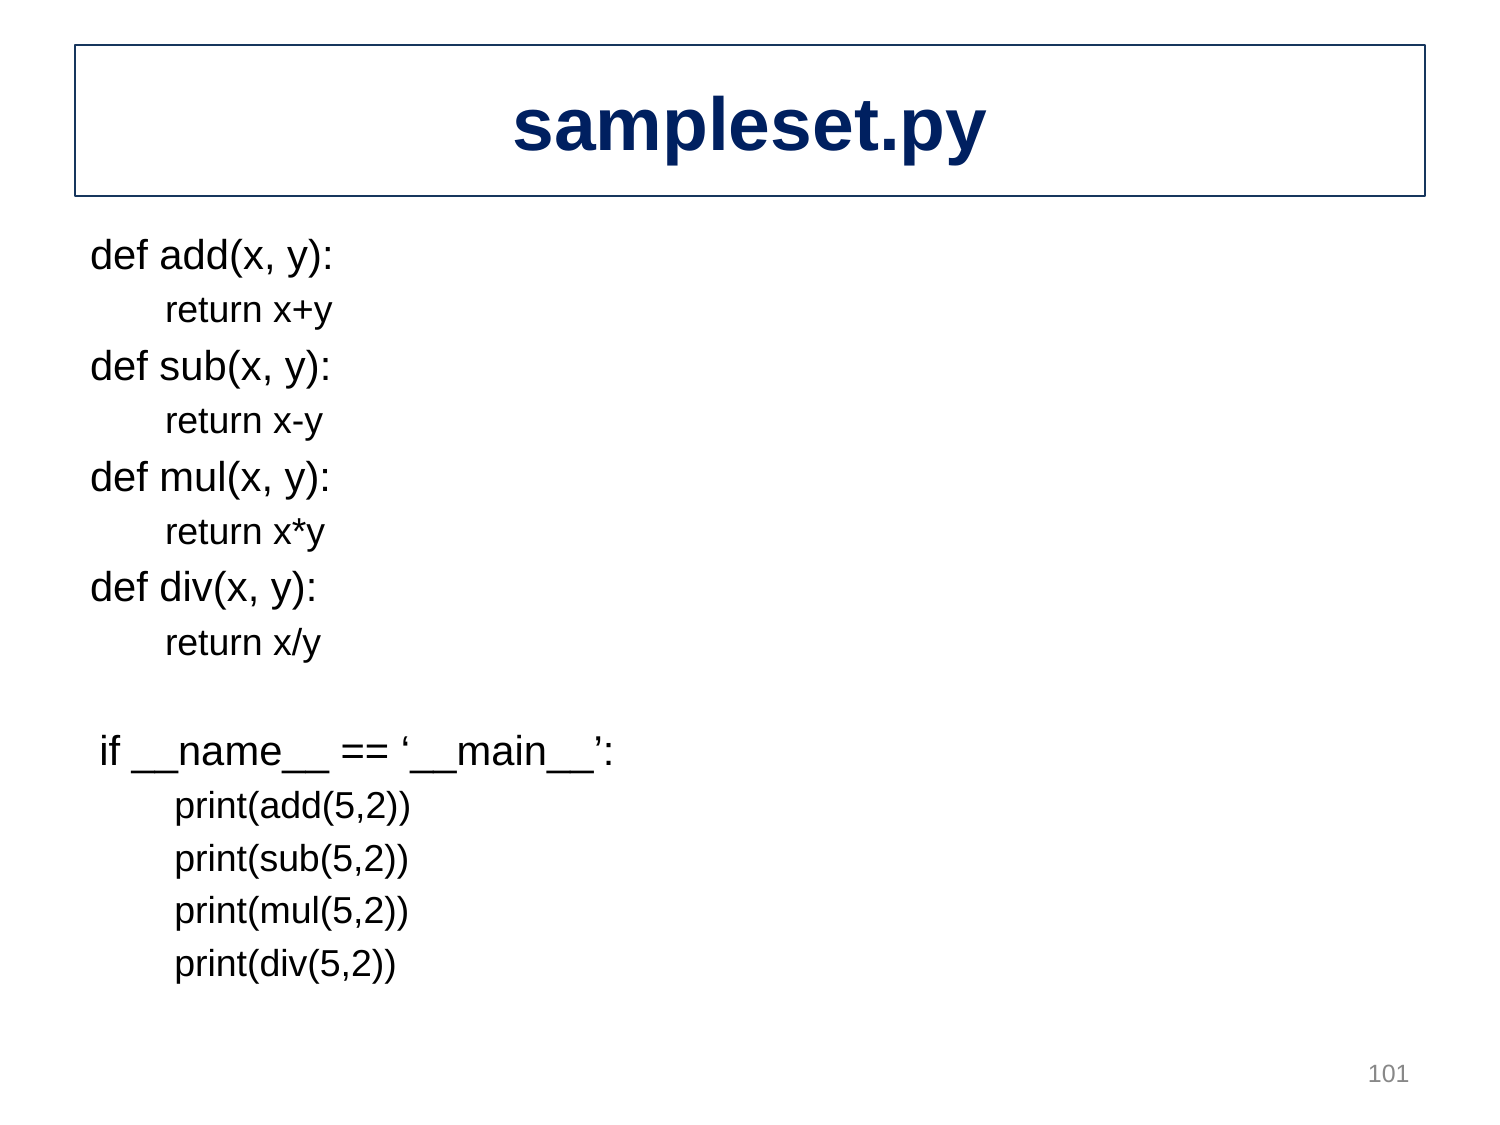

# sampleset.py
def add(x, y):
return x+y
def sub(x, y):
return x-y
def mul(x, y):
return x*y
def div(x, y):
return x/y

if __name__ == ‘__main__’:
print(add(5,2))
print(sub(5,2))
print(mul(5,2))
print(div(5,2))
101